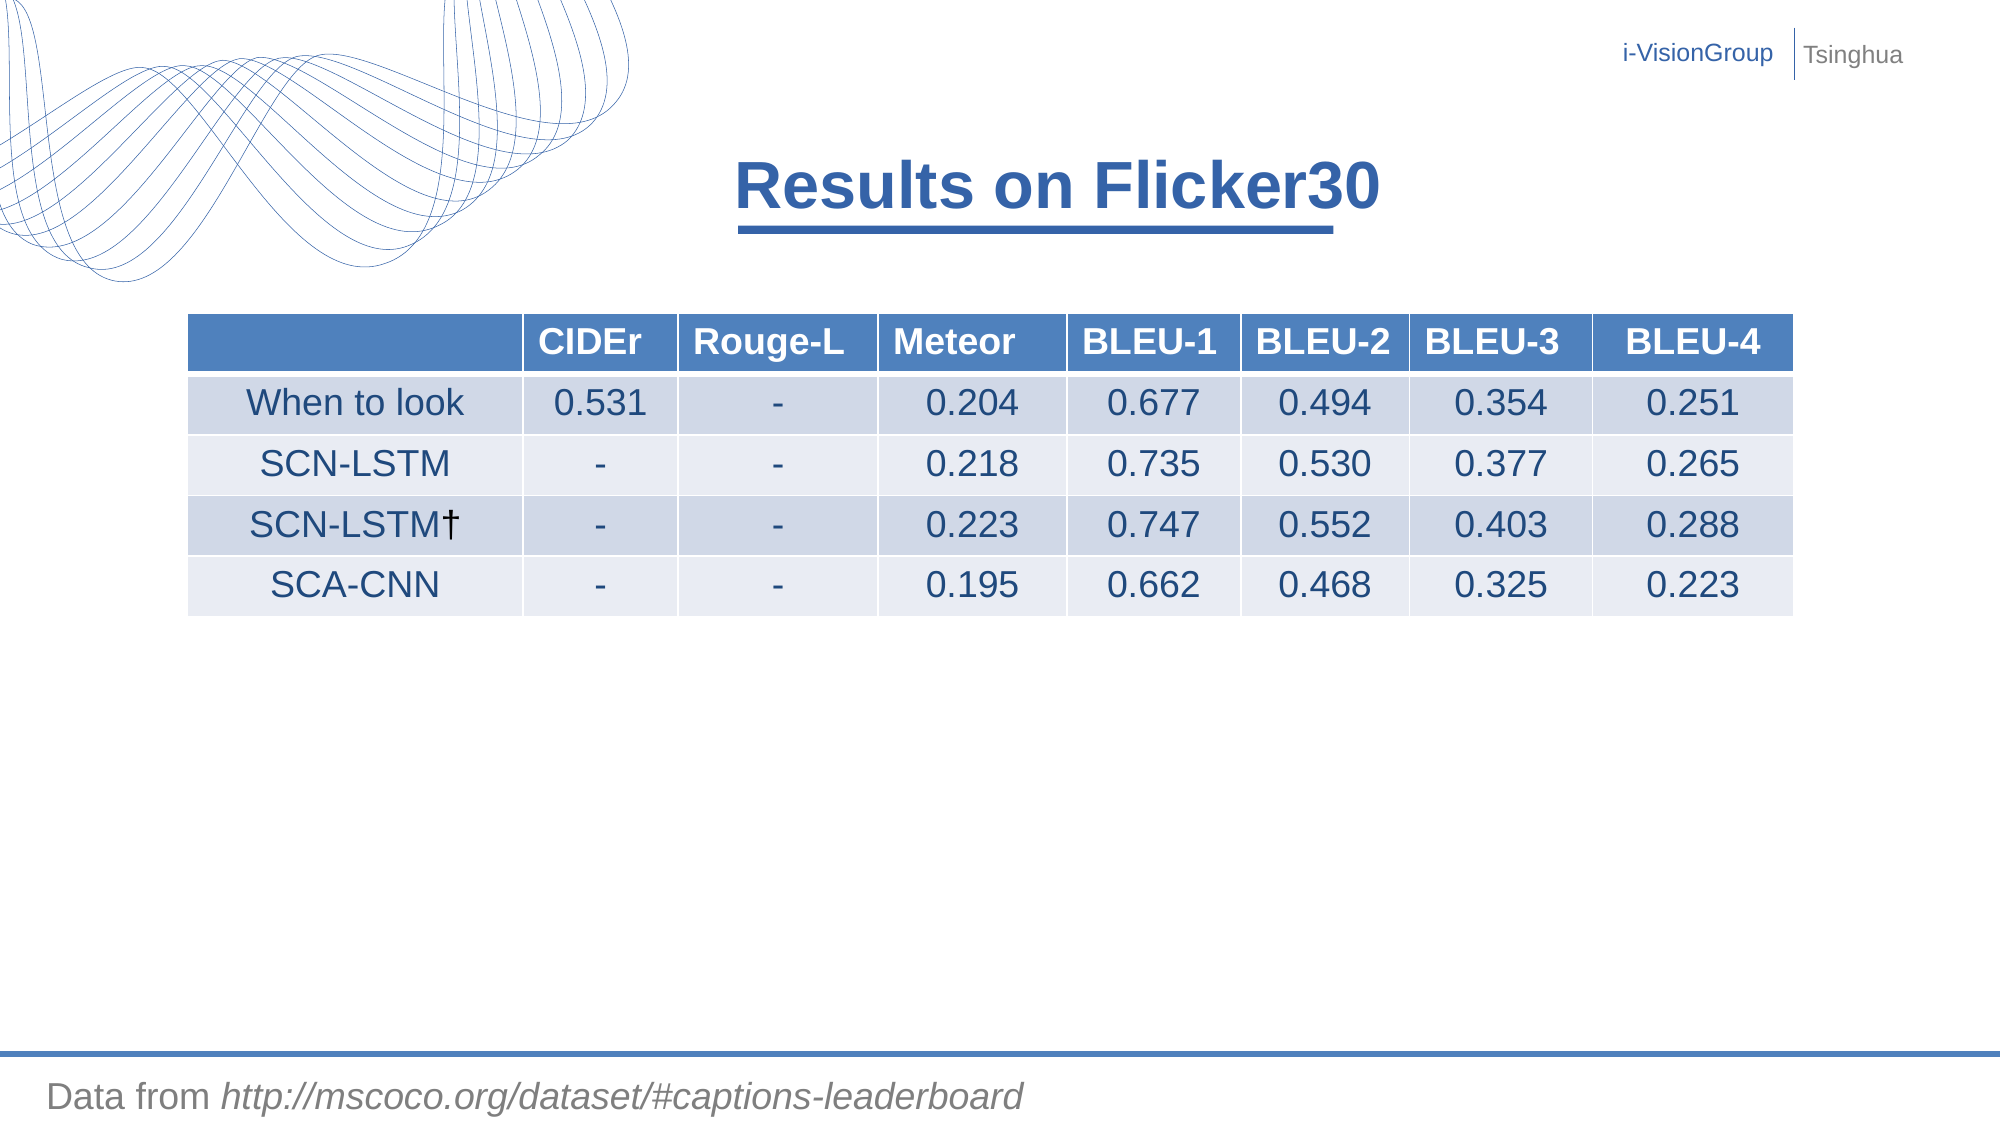

i-VisionGroup
Tsinghua
    Results on Flicker30

|  | CIDEr | Rouge-L | Meteor | BLEU-1 | BLEU-2 | BLEU-3 | BLEU-4 |
| --- | --- | --- | --- | --- | --- | --- | --- |
| When to look | 0.531 | - | 0.204 | 0.677 | 0.494 | 0.354 | 0.251 |
| SCN-LSTM | - | - | 0.218 | 0.735 | 0.530 | 0.377 | 0.265 |
| SCN-LSTM† | - | - | 0.223 | 0.747 | 0.552 | 0.403 | 0.288 |
| SCA-CNN | - | - | 0.195 | 0.662 | 0.468 | 0.325 | 0.223 |
Data from http://mscoco.org/dataset/#captions-leaderboard